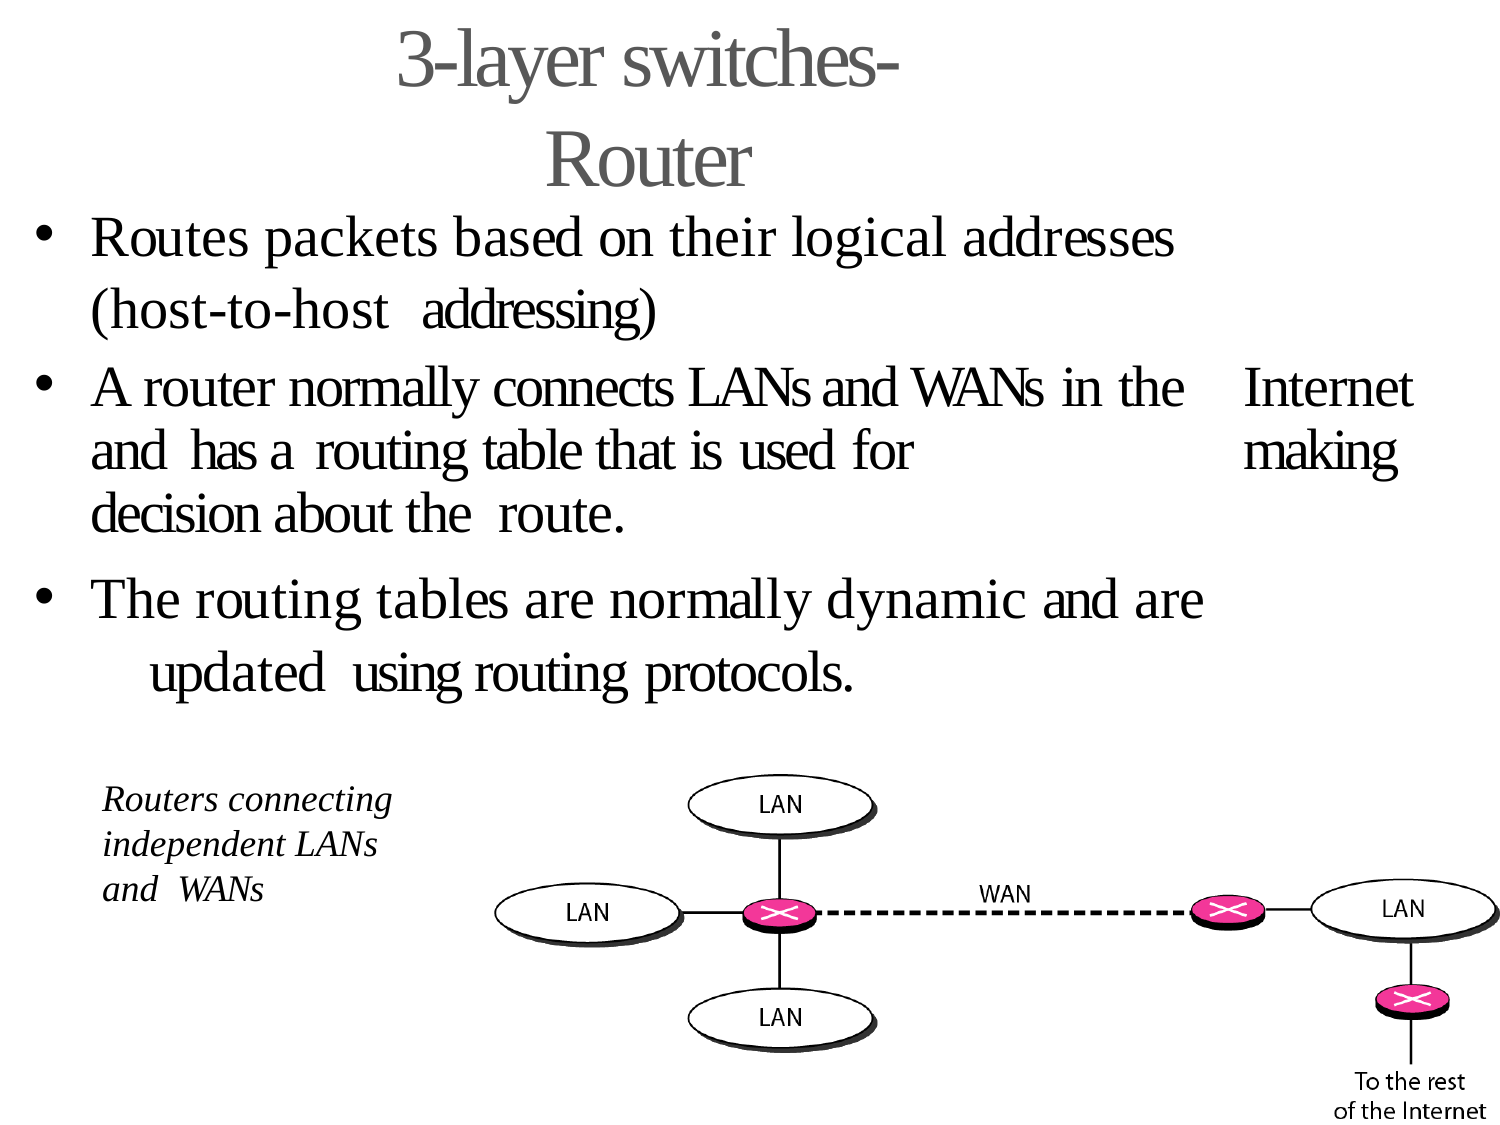

# 3-layer switches- Router
Routes packets based on their logical addresses	(host-to-host  addressing)
A  router normally connects LANs and WANs in the	Internet and  has a  routing table that is used for	making decision about the  route.
The routing tables are normally dynamic and are	updated  using routing protocols.
Routers connecting  independent LANs and  WANs